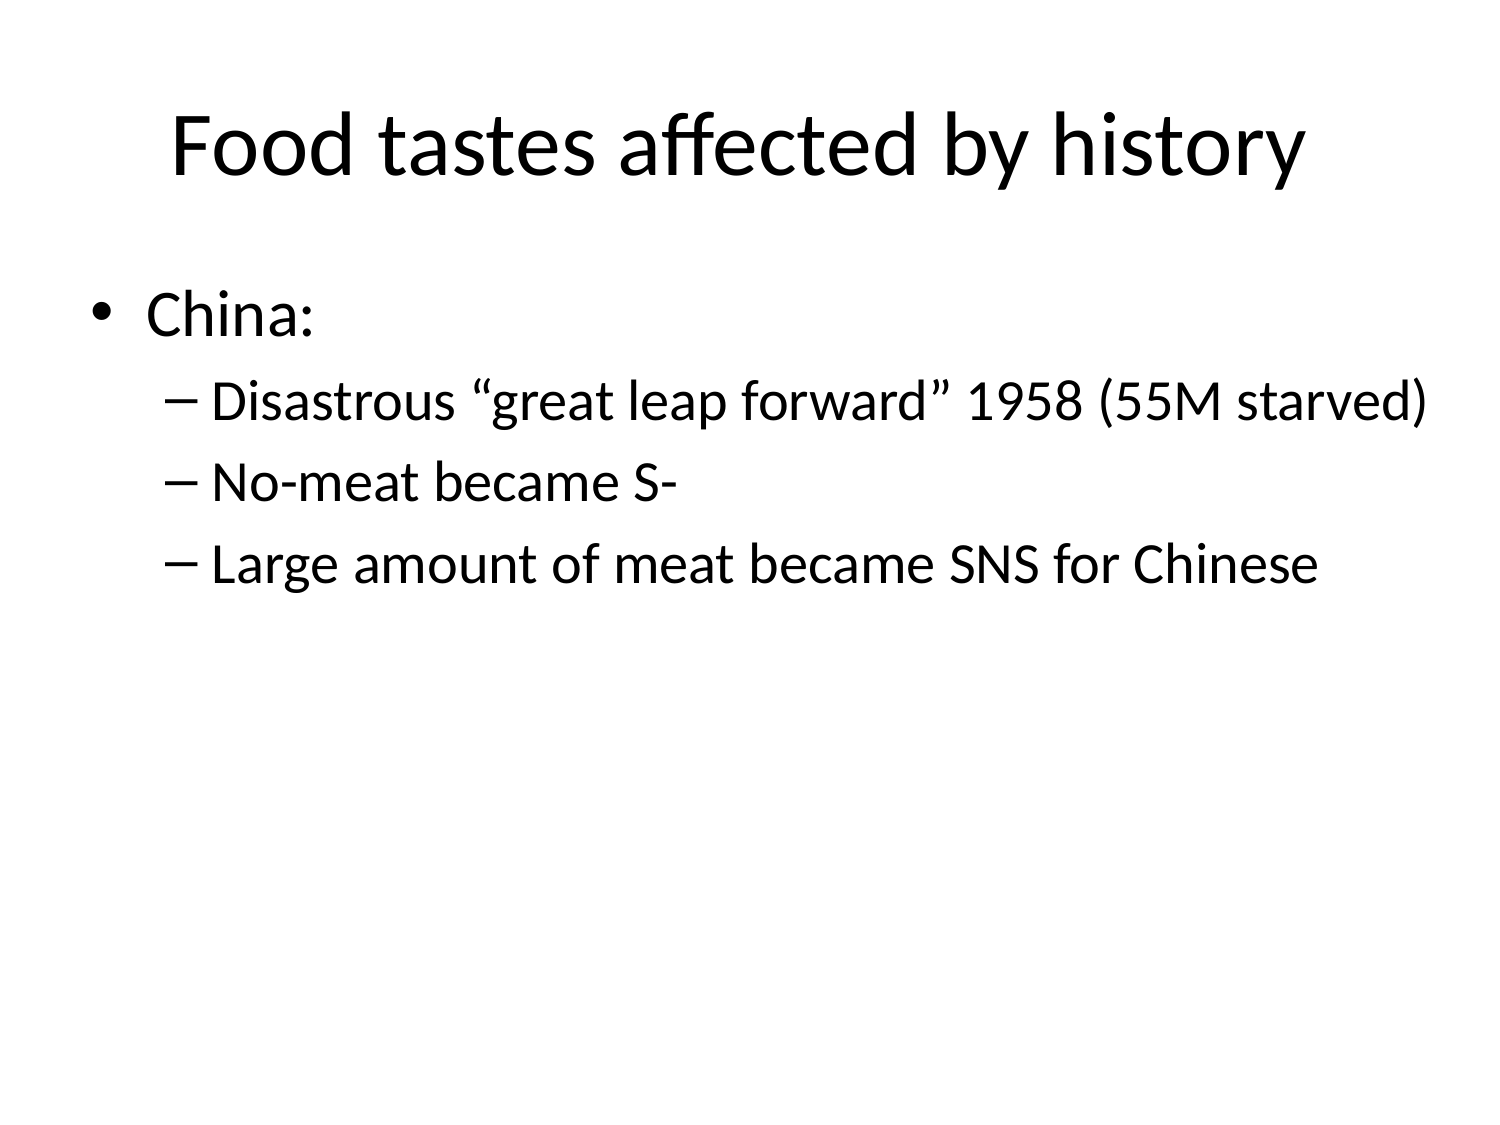

# Food tastes affected by history
China:
Disastrous “great leap forward” 1958 (55M starved)
No-meat became S-
Large amount of meat became SNS for Chinese